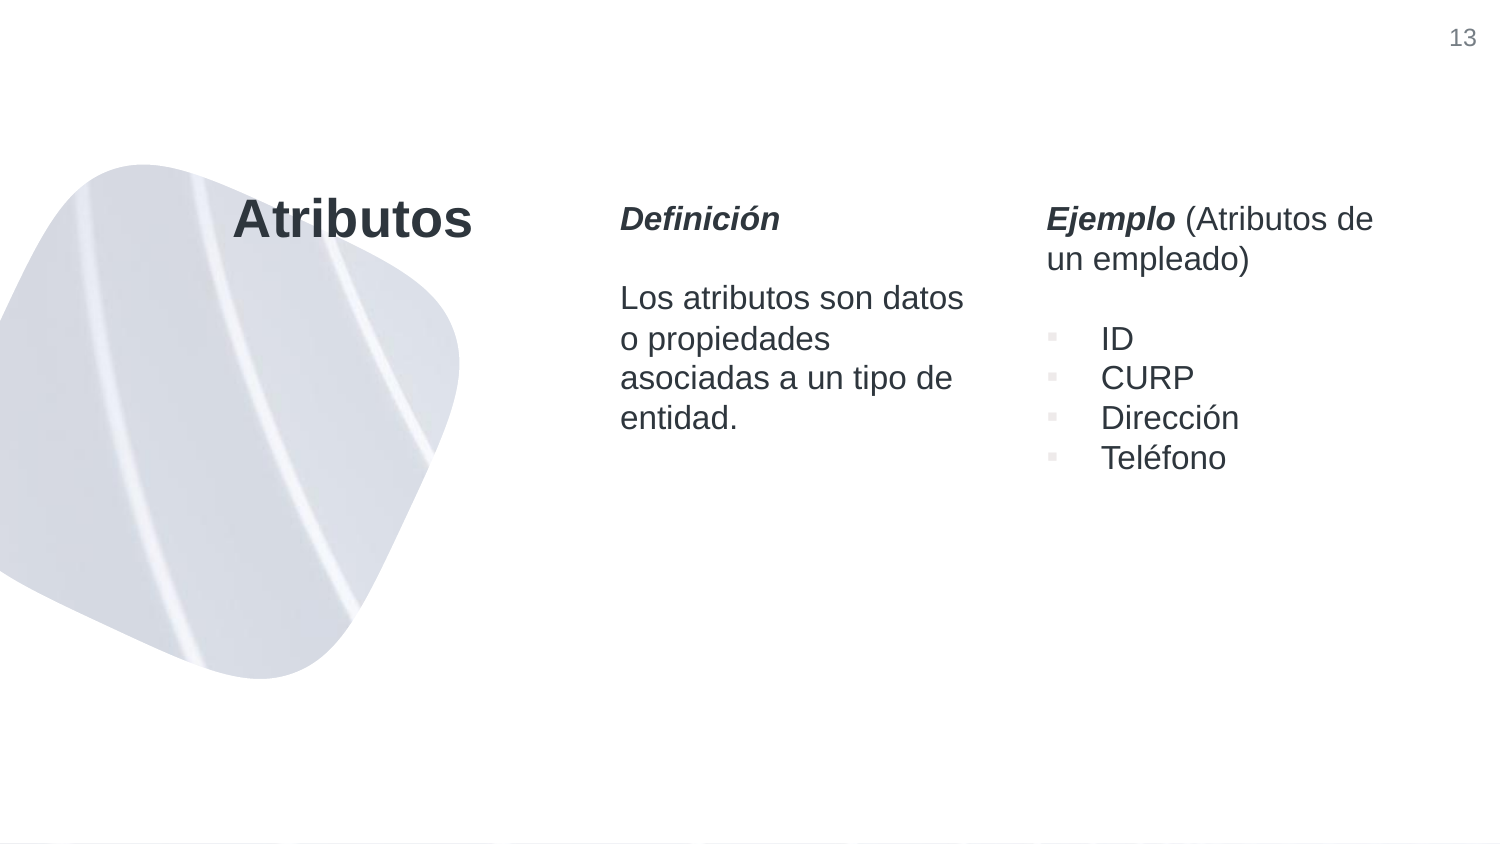

13
# Atributos
Definición

Los atributos son datos o propiedades asociadas a un tipo de entidad.

Ejemplo (Atributos de un empleado)

ID
CURP
Dirección
Teléfono